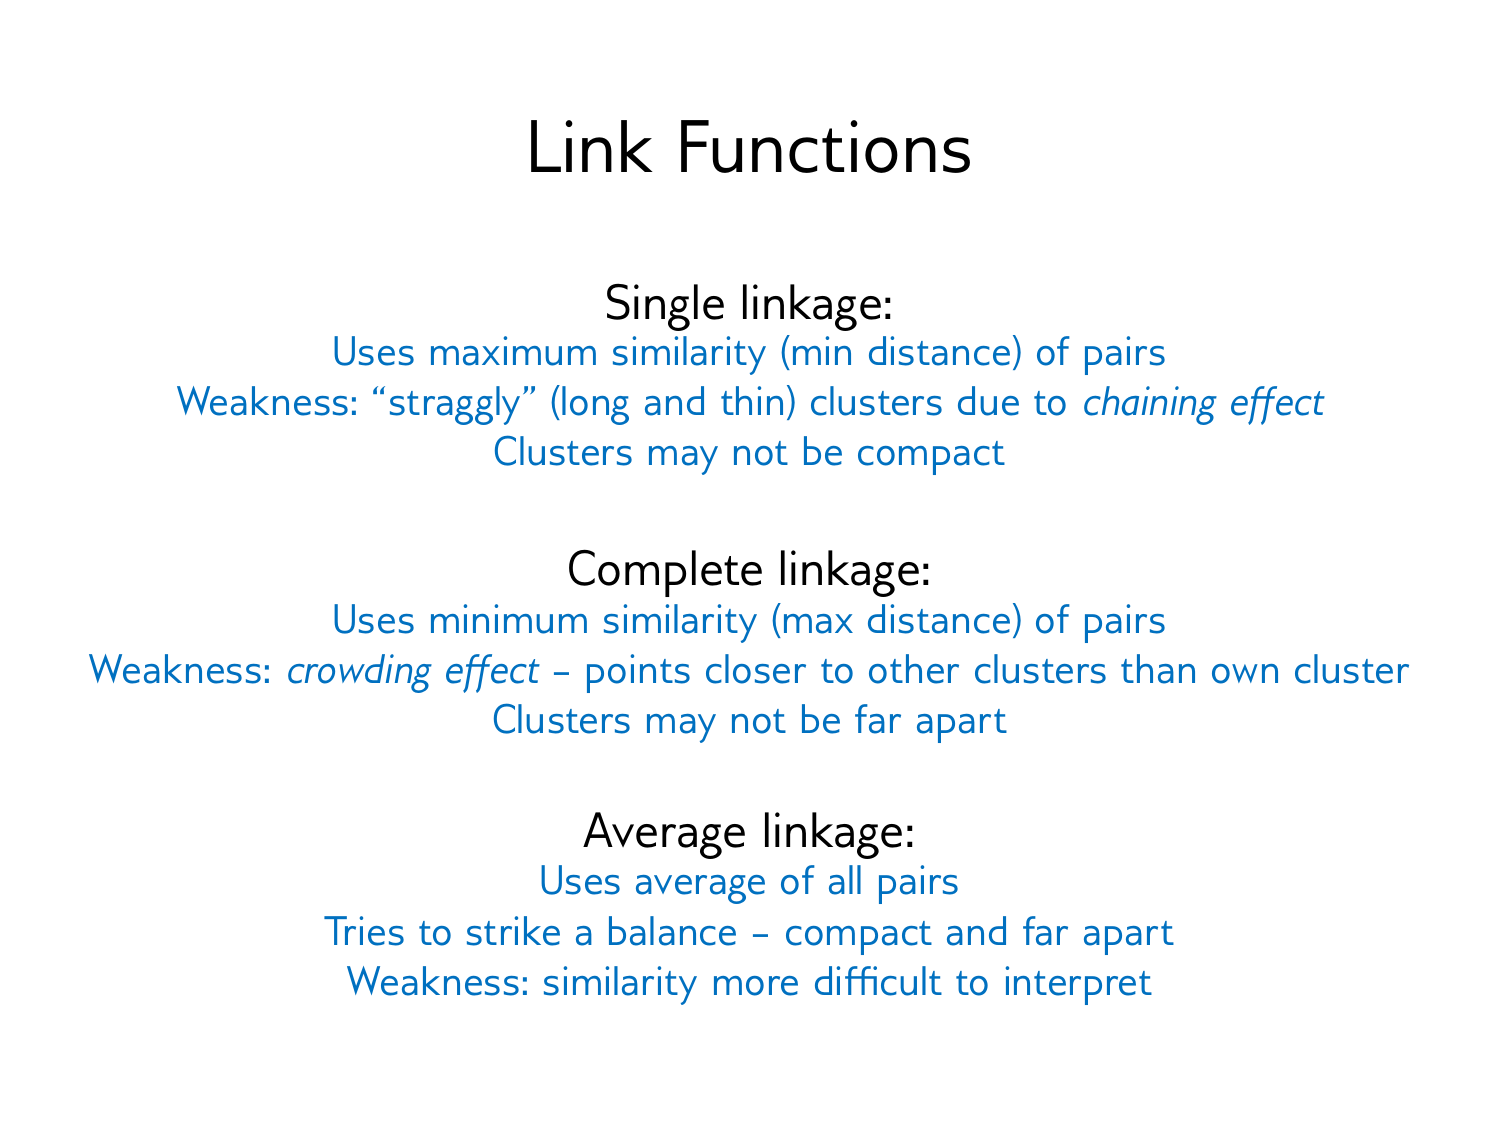

Link Functions
Single linkage:
Uses maximum similarity (min distance) of pairs
Weakness: “straggly” (long and thin) clusters due to chaining effect
Clusters may not be compact
Complete linkage:
Uses minimum similarity (max distance) of pairs
Weakness: crowding effect – points closer to other clusters than own cluster
Clusters may not be far apart
Average linkage:
Uses average of all pairs
Tries to strike a balance – compact and far apart
Weakness: similarity more difficult to interpret